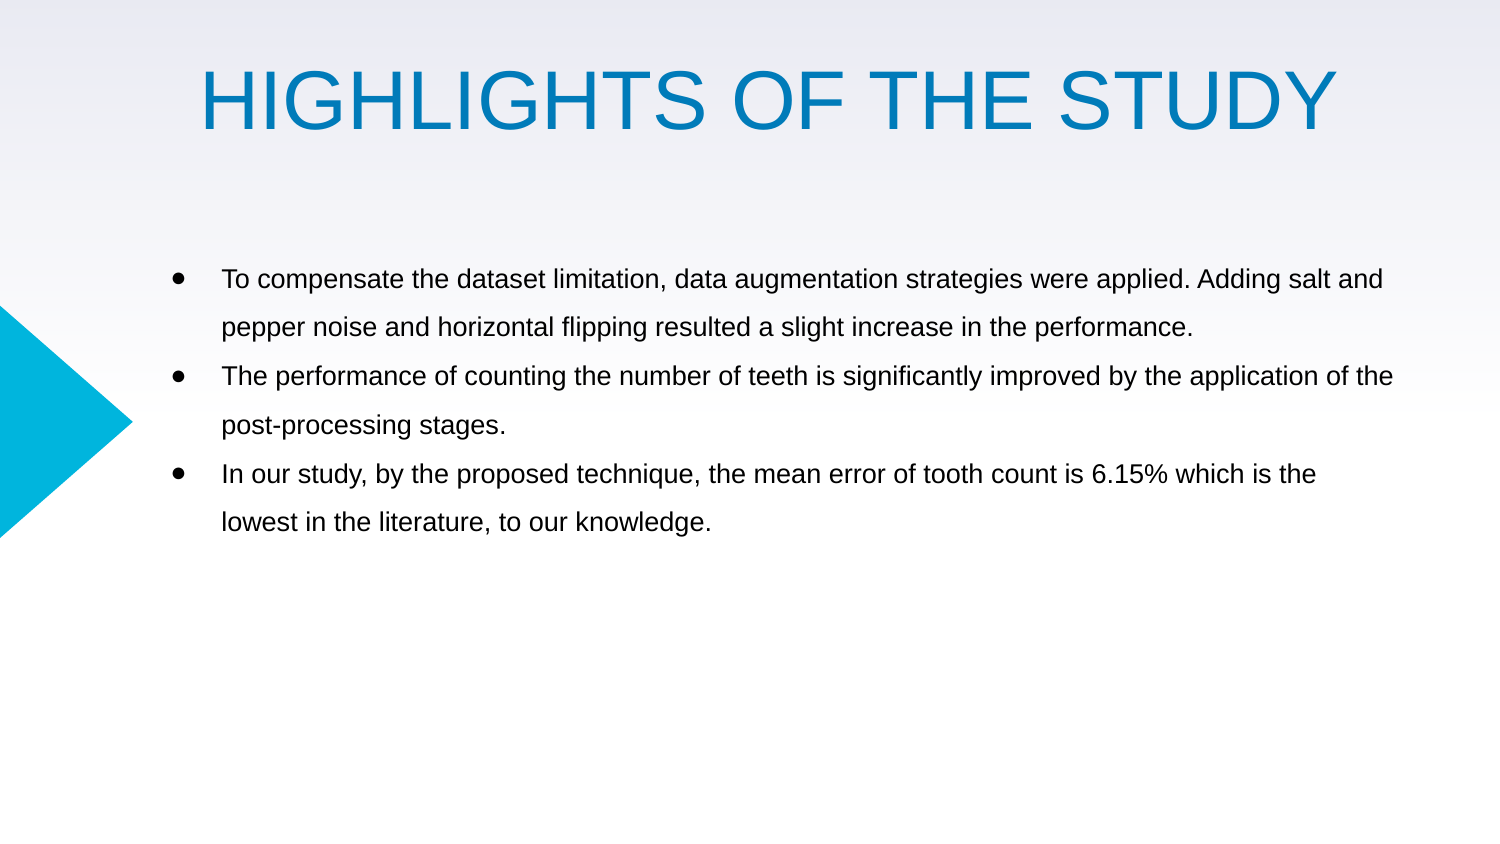

# HIGHLIGHTS OF THE STUDY
To compensate the dataset limitation, data augmentation strategies were applied. Adding salt and pepper noise and horizontal flipping resulted a slight increase in the performance.
The performance of counting the number of teeth is significantly improved by the application of the post-processing stages.
In our study, by the proposed technique, the mean error of tooth count is 6.15% which is the lowest in the literature, to our knowledge.